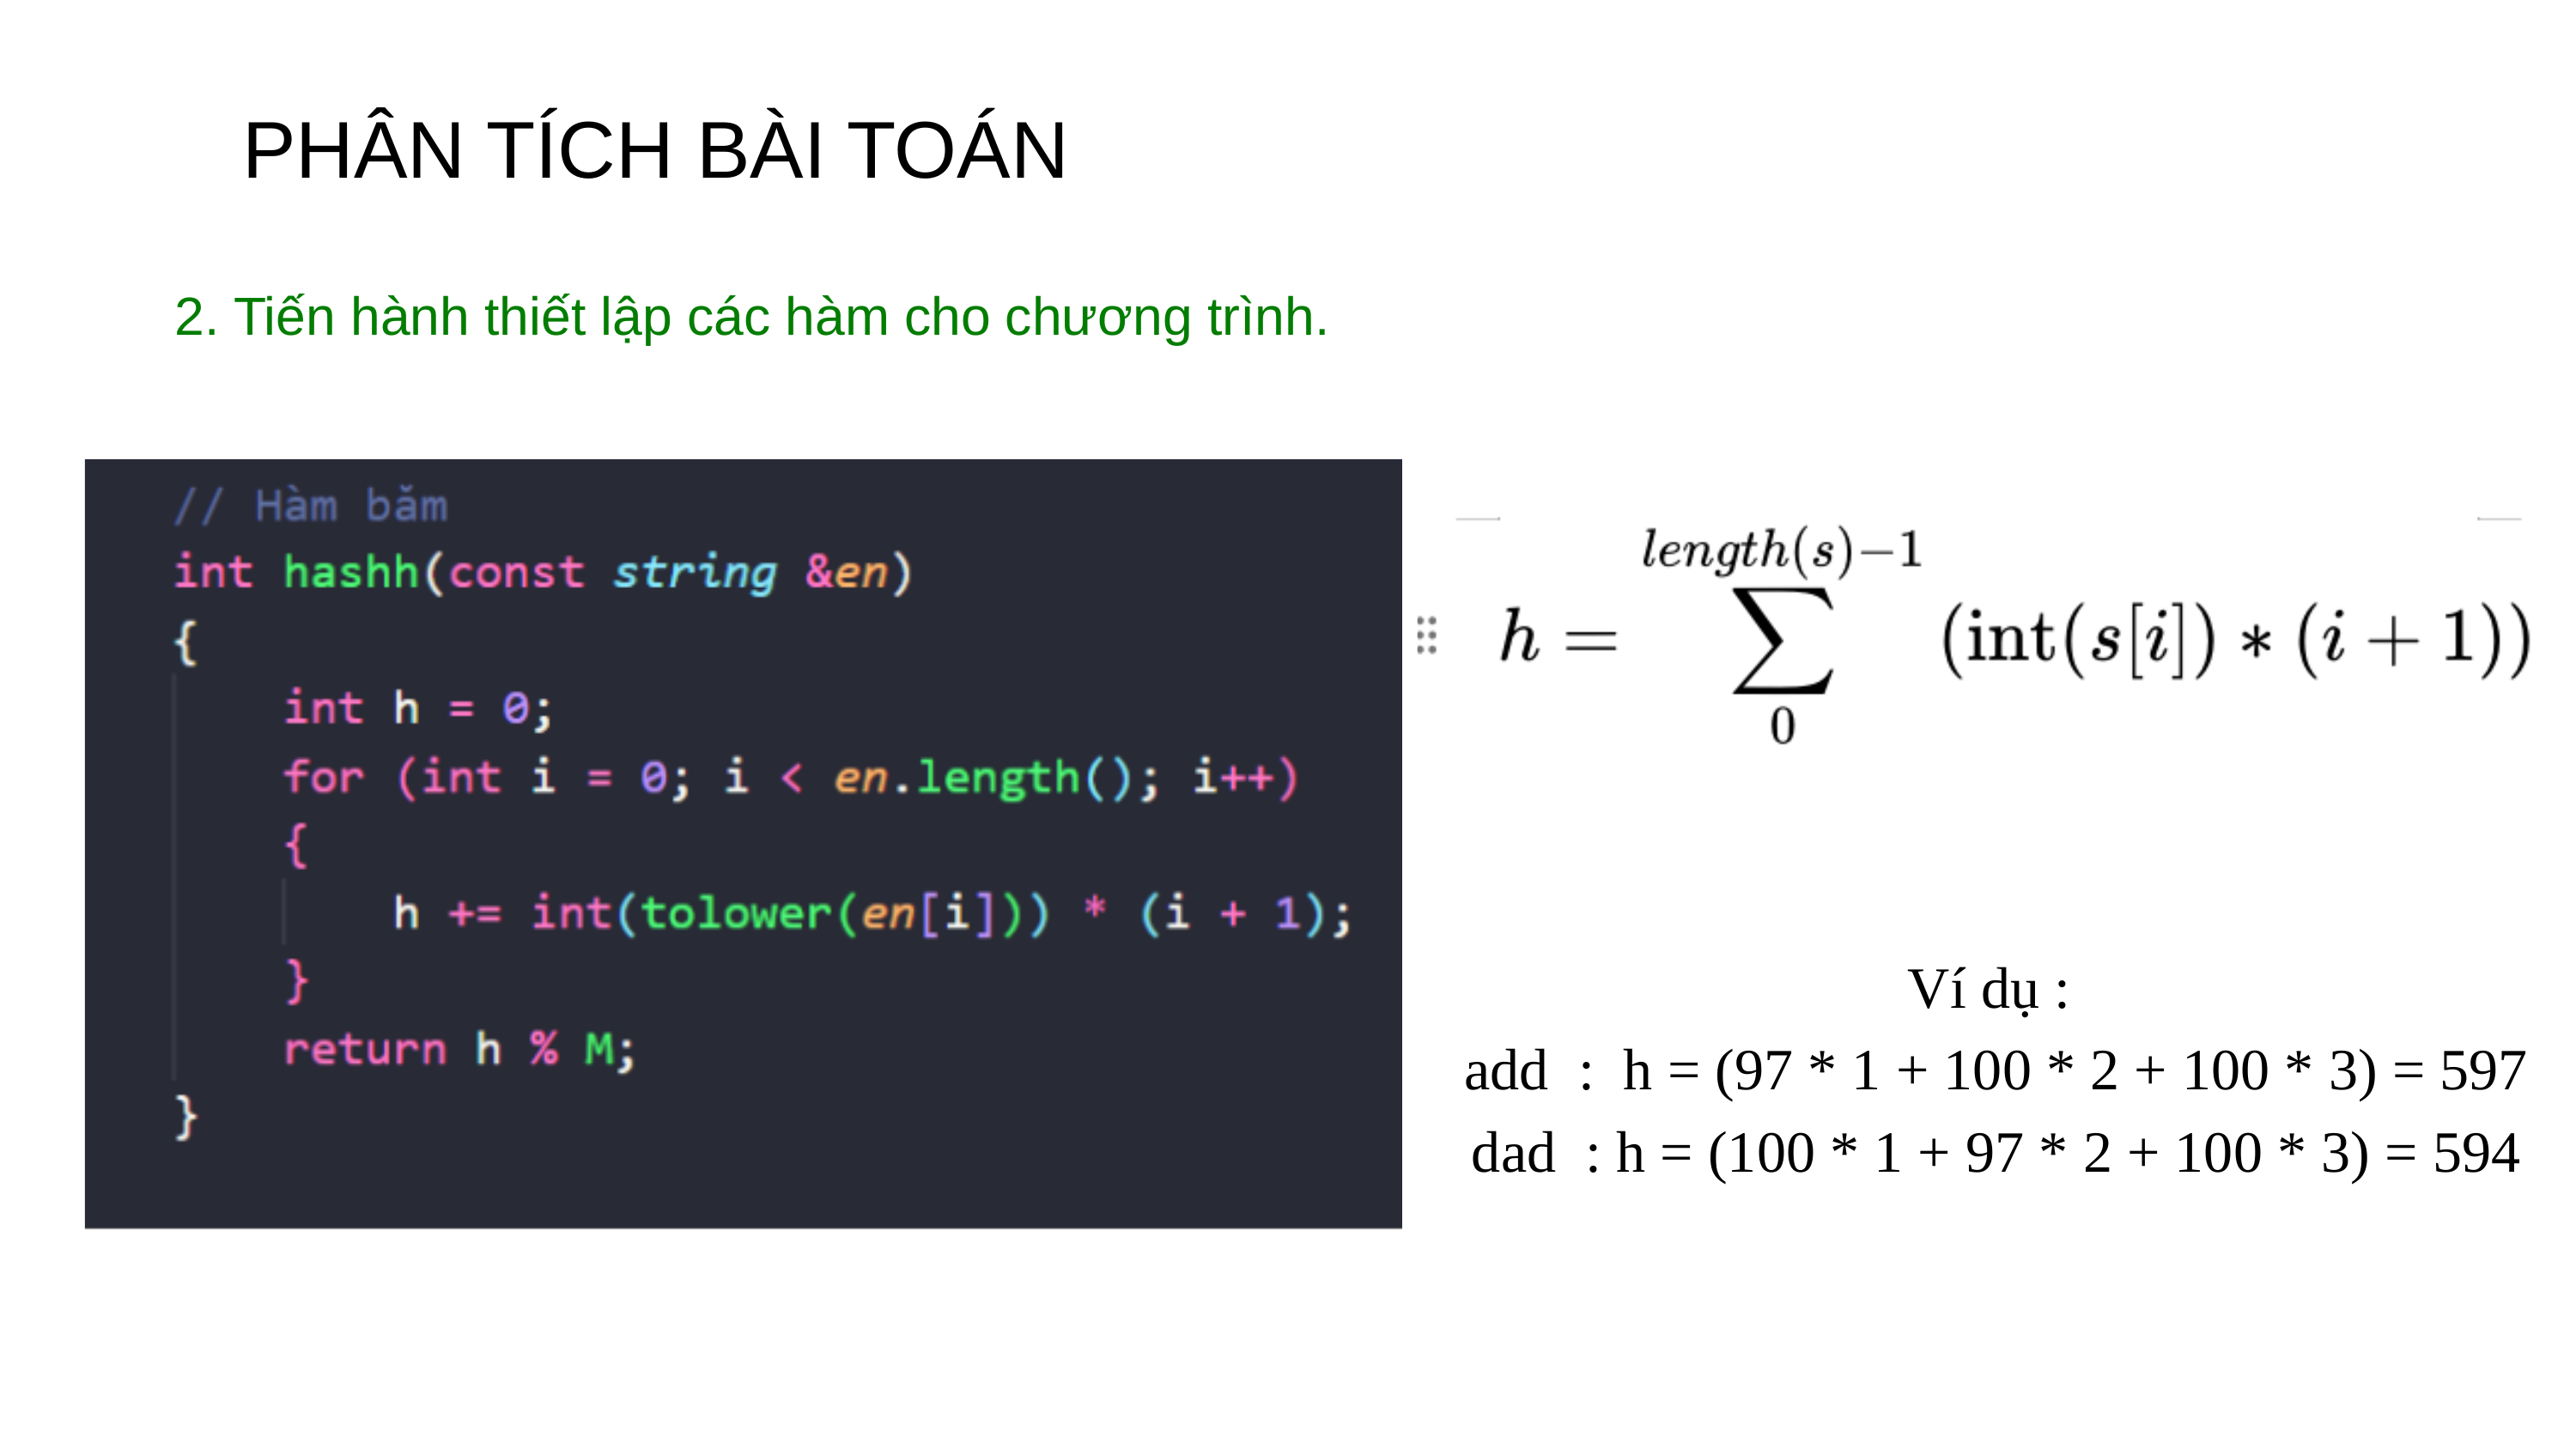

PHÂN TÍCH BÀI TOÁN
2. Tiến hành thiết lập các hàm cho chương trình.

Ví dụ :
add  :  h = (97 * 1 + 100 * 2 + 100 * 3) = 597
dad  : h = (100 * 1 + 97 * 2 + 100 * 3) = 594